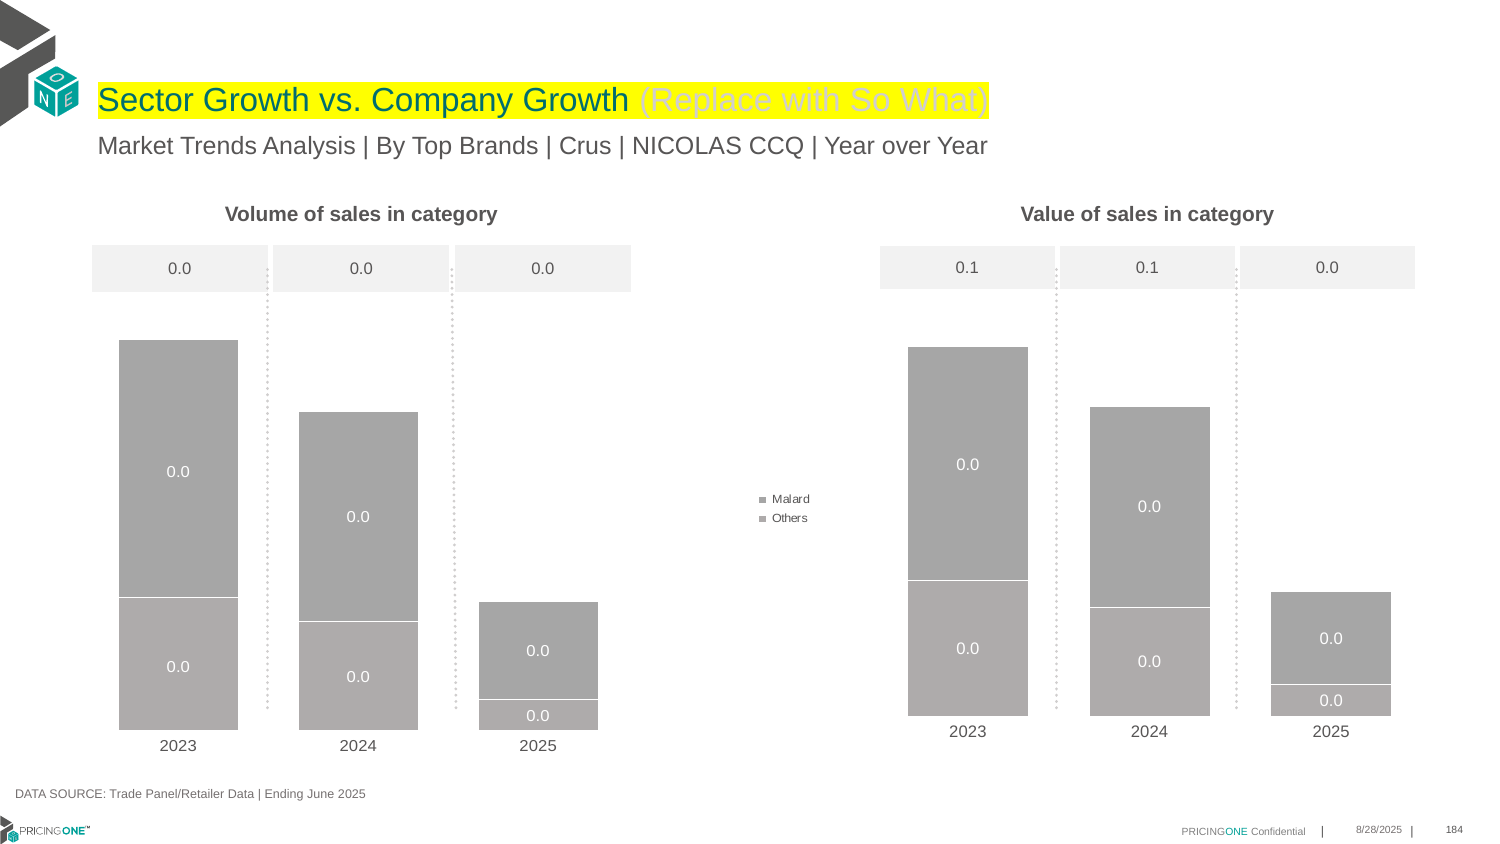

# Sector Growth vs. Company Growth (Replace with So What)
Market Trends Analysis | By Top Brands | Crus | NICOLAS CCQ | Year over Year
| Value of sales in category |  |  |
| --- | --- | --- |
| 0.1 | 0.1 | 0.0 |
| Volume of sales in category |  |  |
| --- | --- | --- |
| 0.0 | 0.0 | 0.0 |

### Chart

| Category | Others | Malard |
|---|---|---|
| 2023 | 0.025848 | 0.044772 |
| 2024 | 0.020827 | 0.038385 |
| 2025 | 0.005951 | 0.017789 |

### Chart

| Category | Others | Malard |
|---|---|---|
| 2023 | 0.000616 | 0.001188 |
| 2024 | 0.000503 | 0.000967 |
| 2025 | 0.000143 | 0.000454 |
DATA SOURCE: Trade Panel/Retailer Data | Ending June 2025

8/28/2025
184